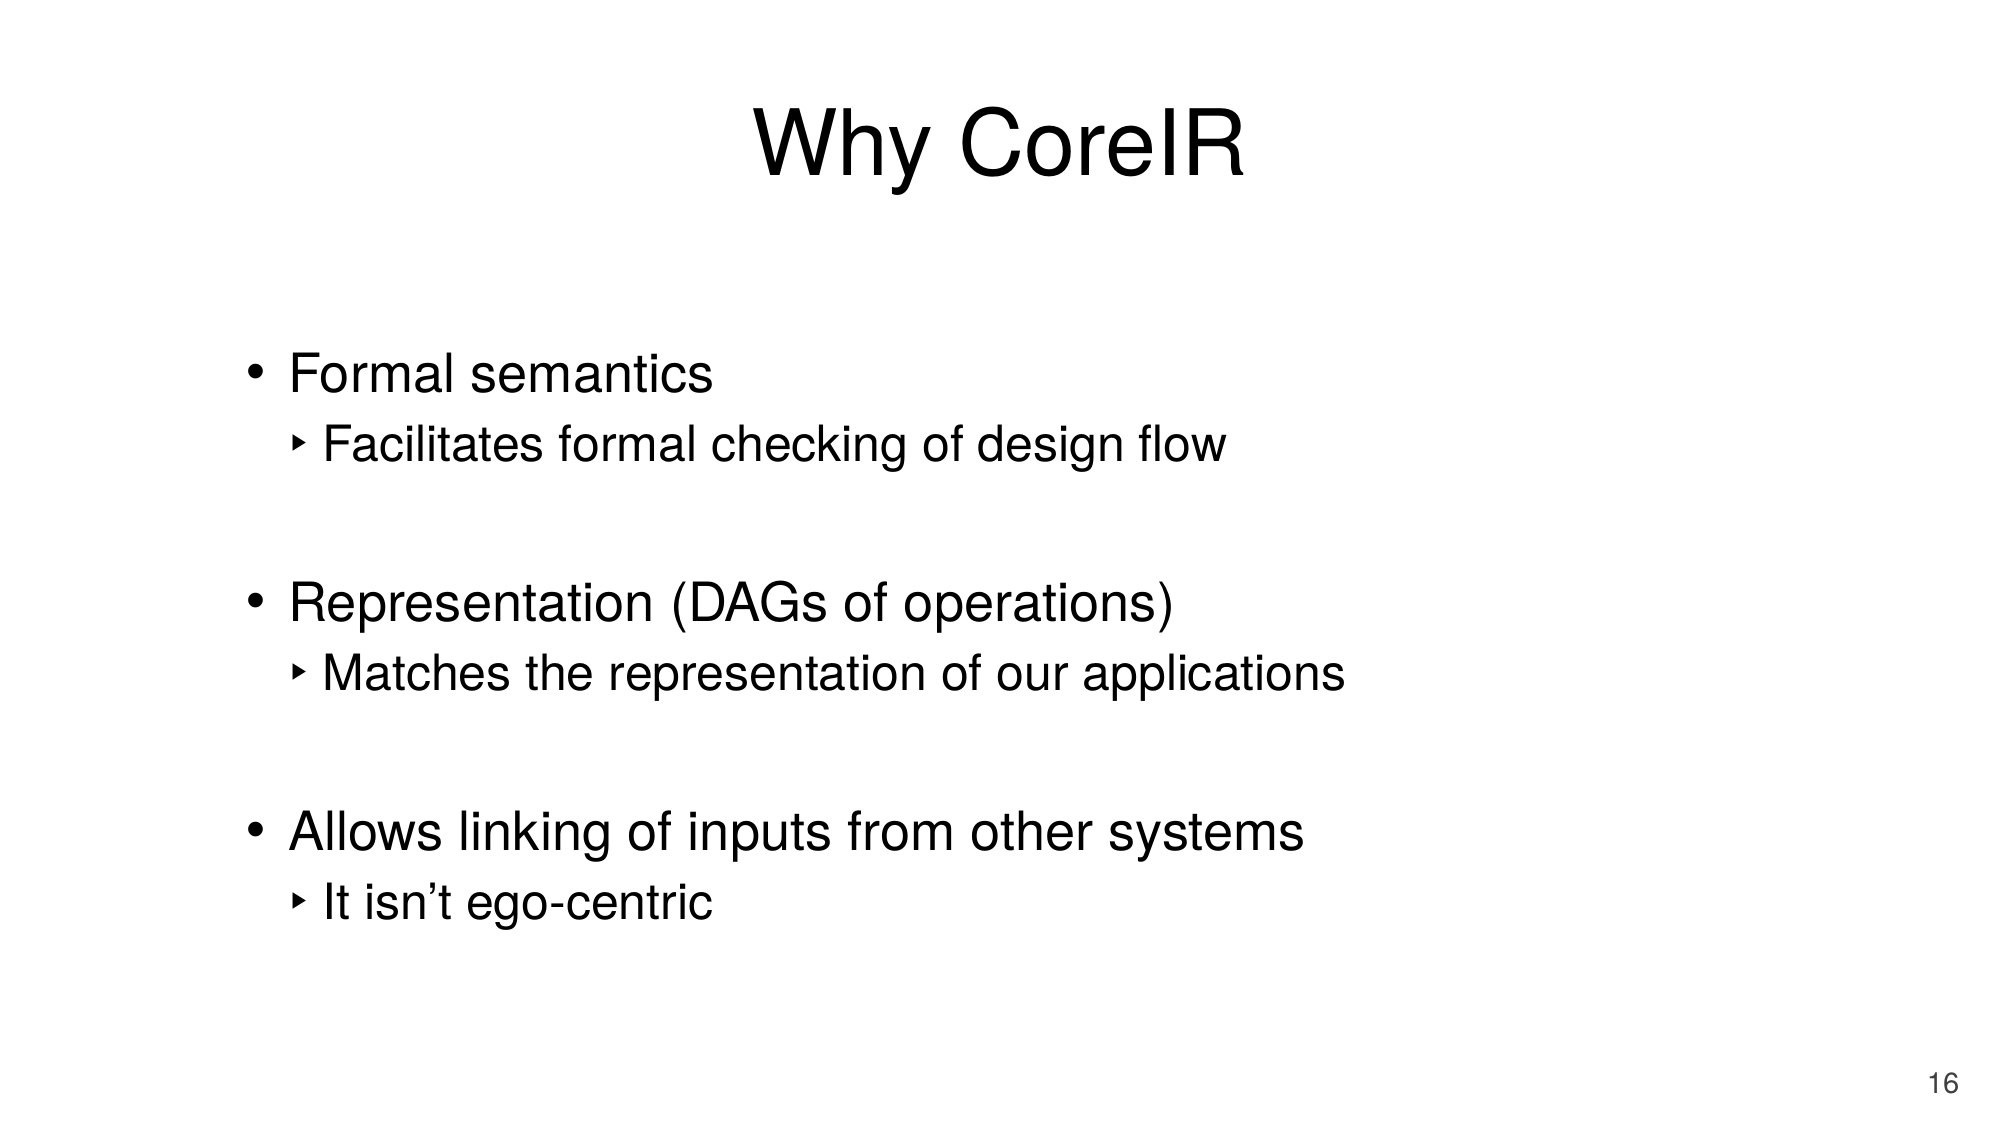

# Why CoreIR
Formal semantics
Facilitates formal checking of design flow

Representation (DAGs of operations)
Matches the representation of our applications

Allows linking of inputs from other systems
It isn’t ego-centric
16